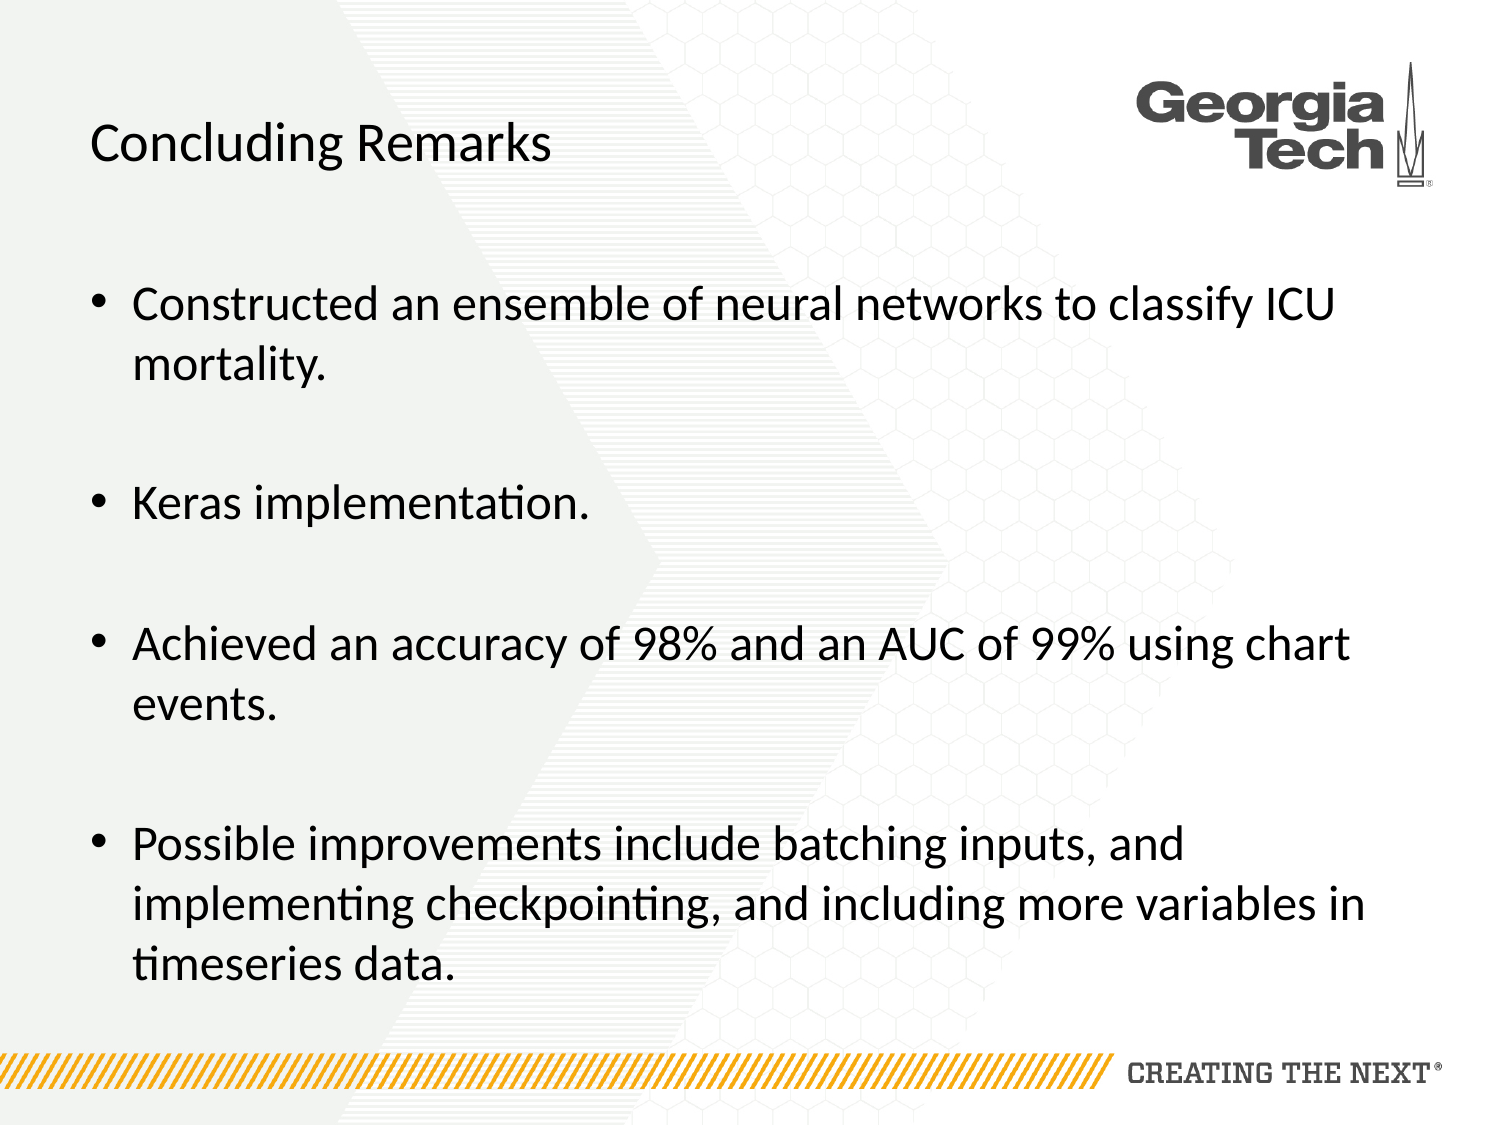

# Concluding Remarks
Constructed an ensemble of neural networks to classify ICU mortality.

Keras implementation.

Achieved an accuracy of 98% and an AUC of 99% using chart events.

Possible improvements include batching inputs, and implementing checkpointing, and including more variables in timeseries data.